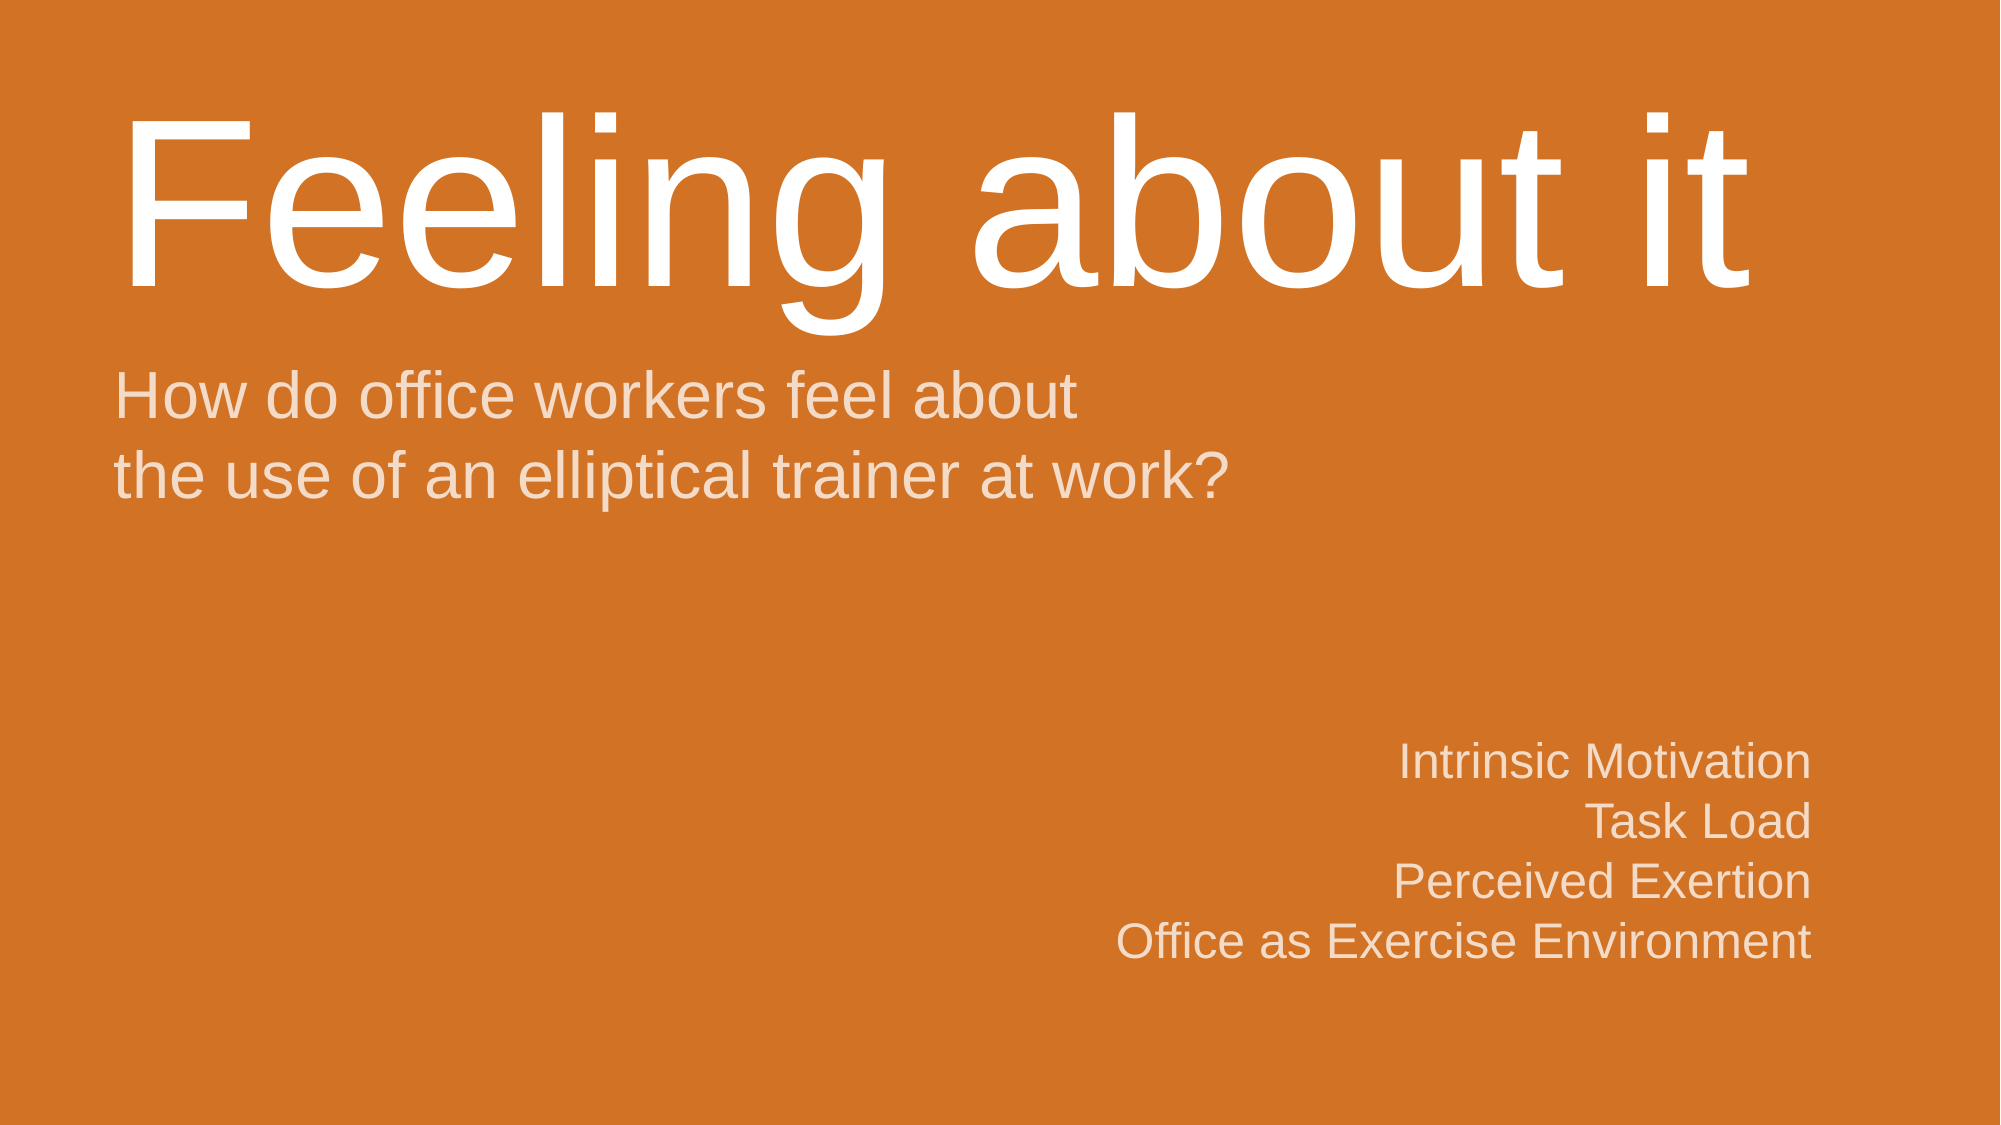

Feeling about it
How do office workers feel about
the use of an elliptical trainer at work?
Intrinsic Motivation
Task Load
Perceived Exertion
Office as Exercise Environment